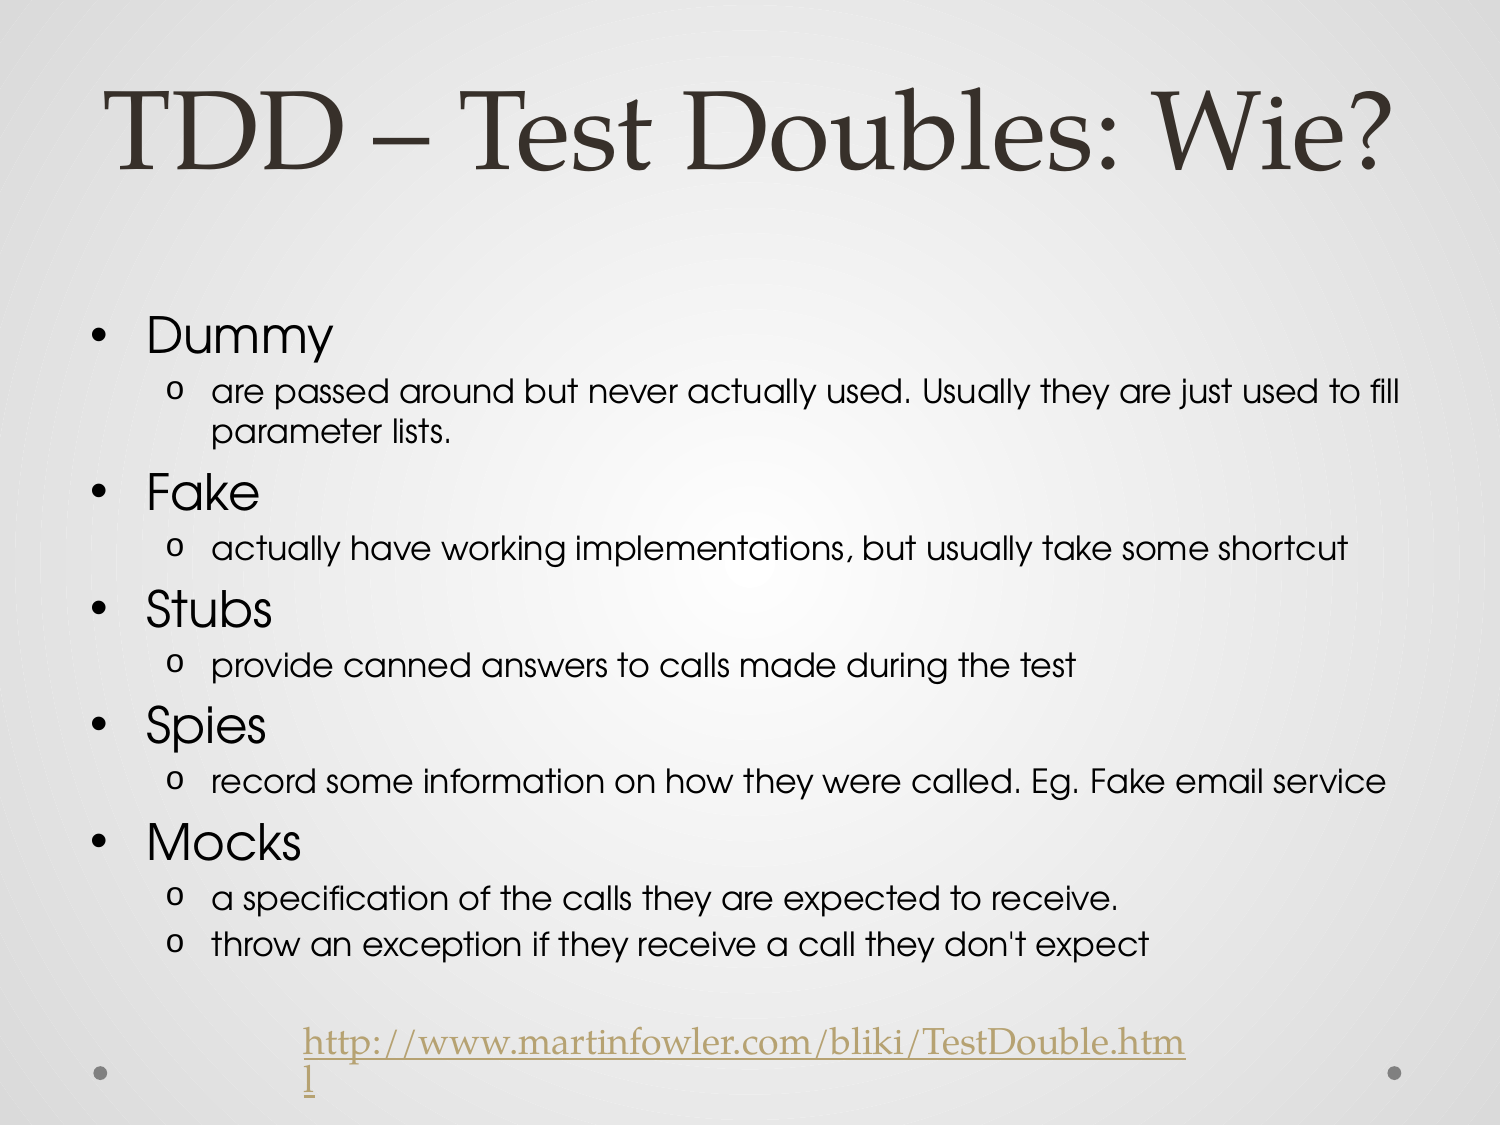

# TDD – Test Doubles: Wie?
Dummy
are passed around but never actually used. Usually they are just used to fill parameter lists.
Fake
actually have working implementations, but usually take some shortcut
Stubs
provide canned answers to calls made during the test
Spies
record some information on how they were called. Eg. Fake email service
Mocks
a specification of the calls they are expected to receive.
throw an exception if they receive a call they don't expect
http://www.martinfowler.com/bliki/TestDouble.html